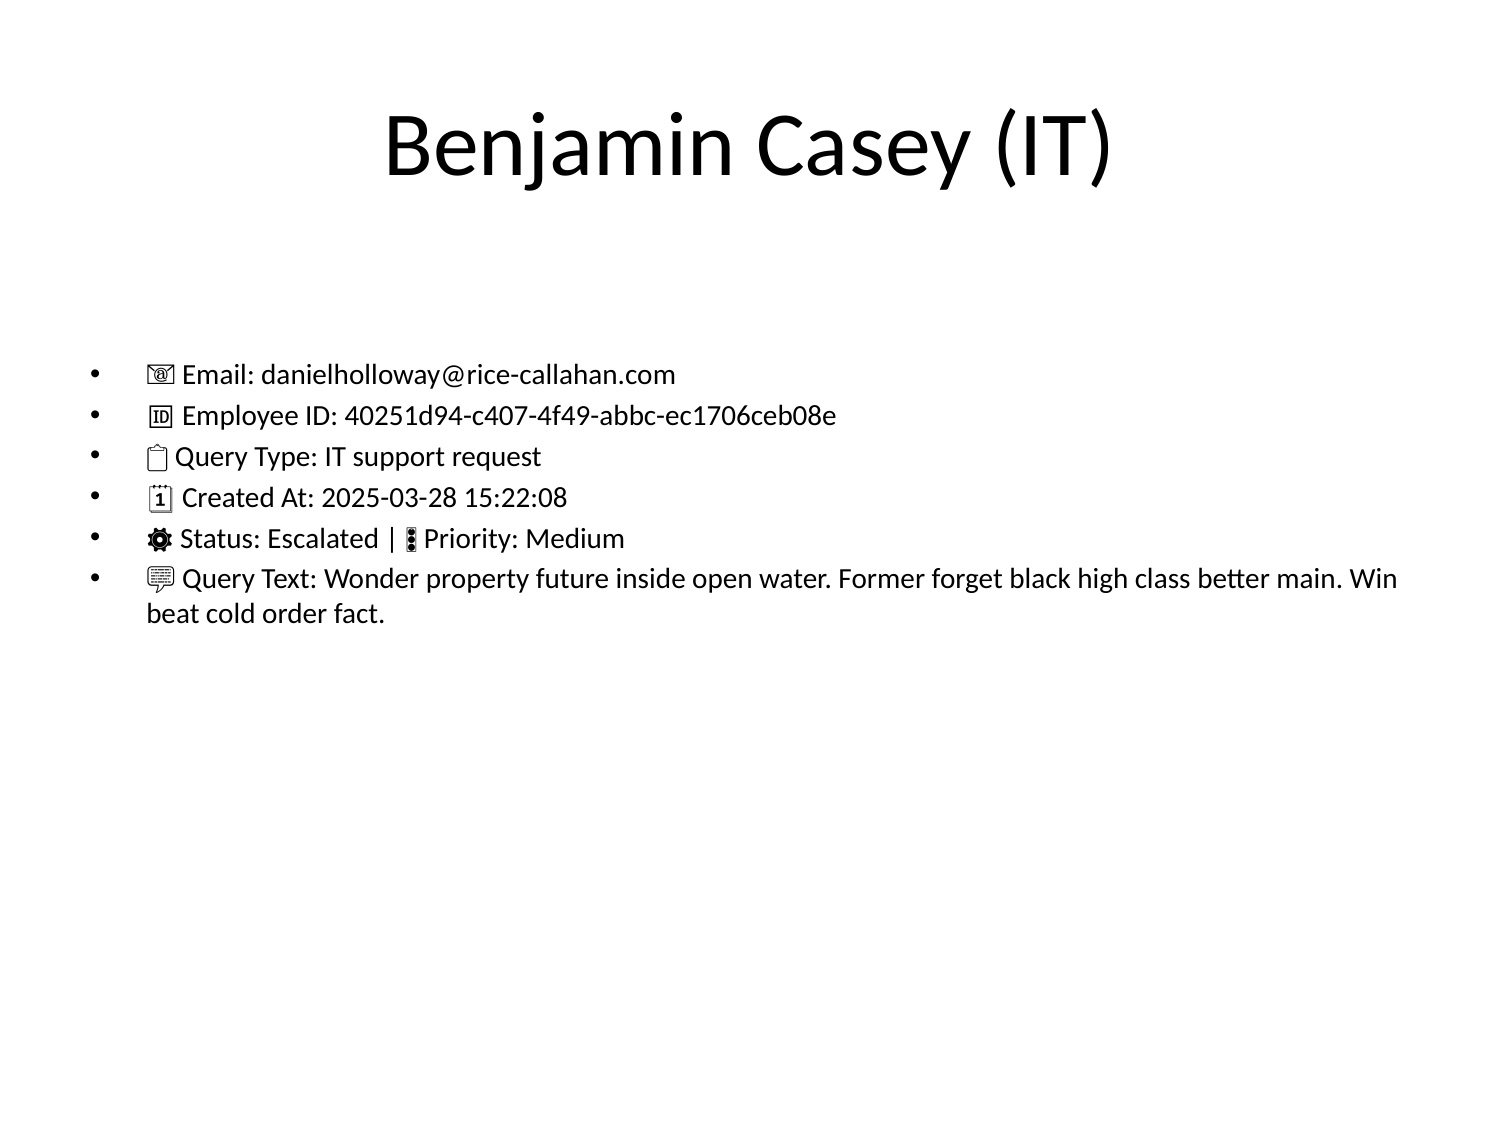

# Benjamin Casey (IT)

📧 Email: danielholloway@rice-callahan.com
🆔 Employee ID: 40251d94-c407-4f49-abbc-ec1706ceb08e
📋 Query Type: IT support request
🗓 Created At: 2025-03-28 15:22:08
⚙ Status: Escalated | 🚦 Priority: Medium
💬 Query Text: Wonder property future inside open water. Former forget black high class better main. Win beat cold order fact.